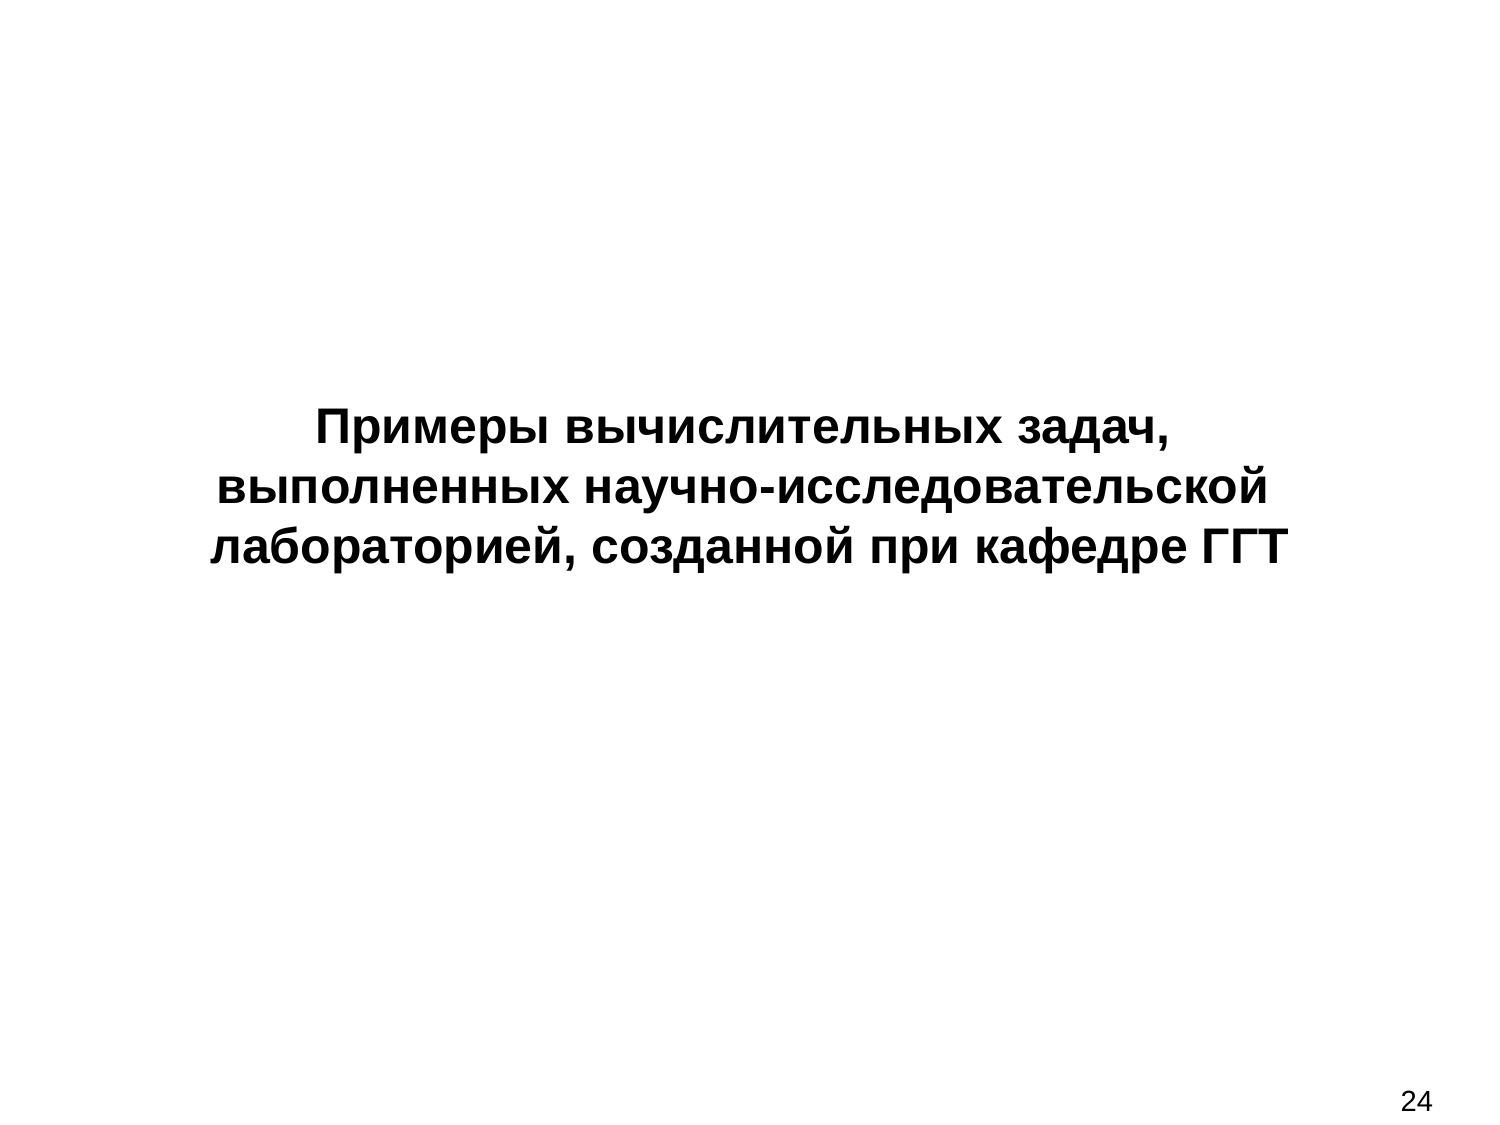

Примеры вычислительных задач,
выполненных научно-исследовательской
лабораторией, созданной при кафедре ГГТ